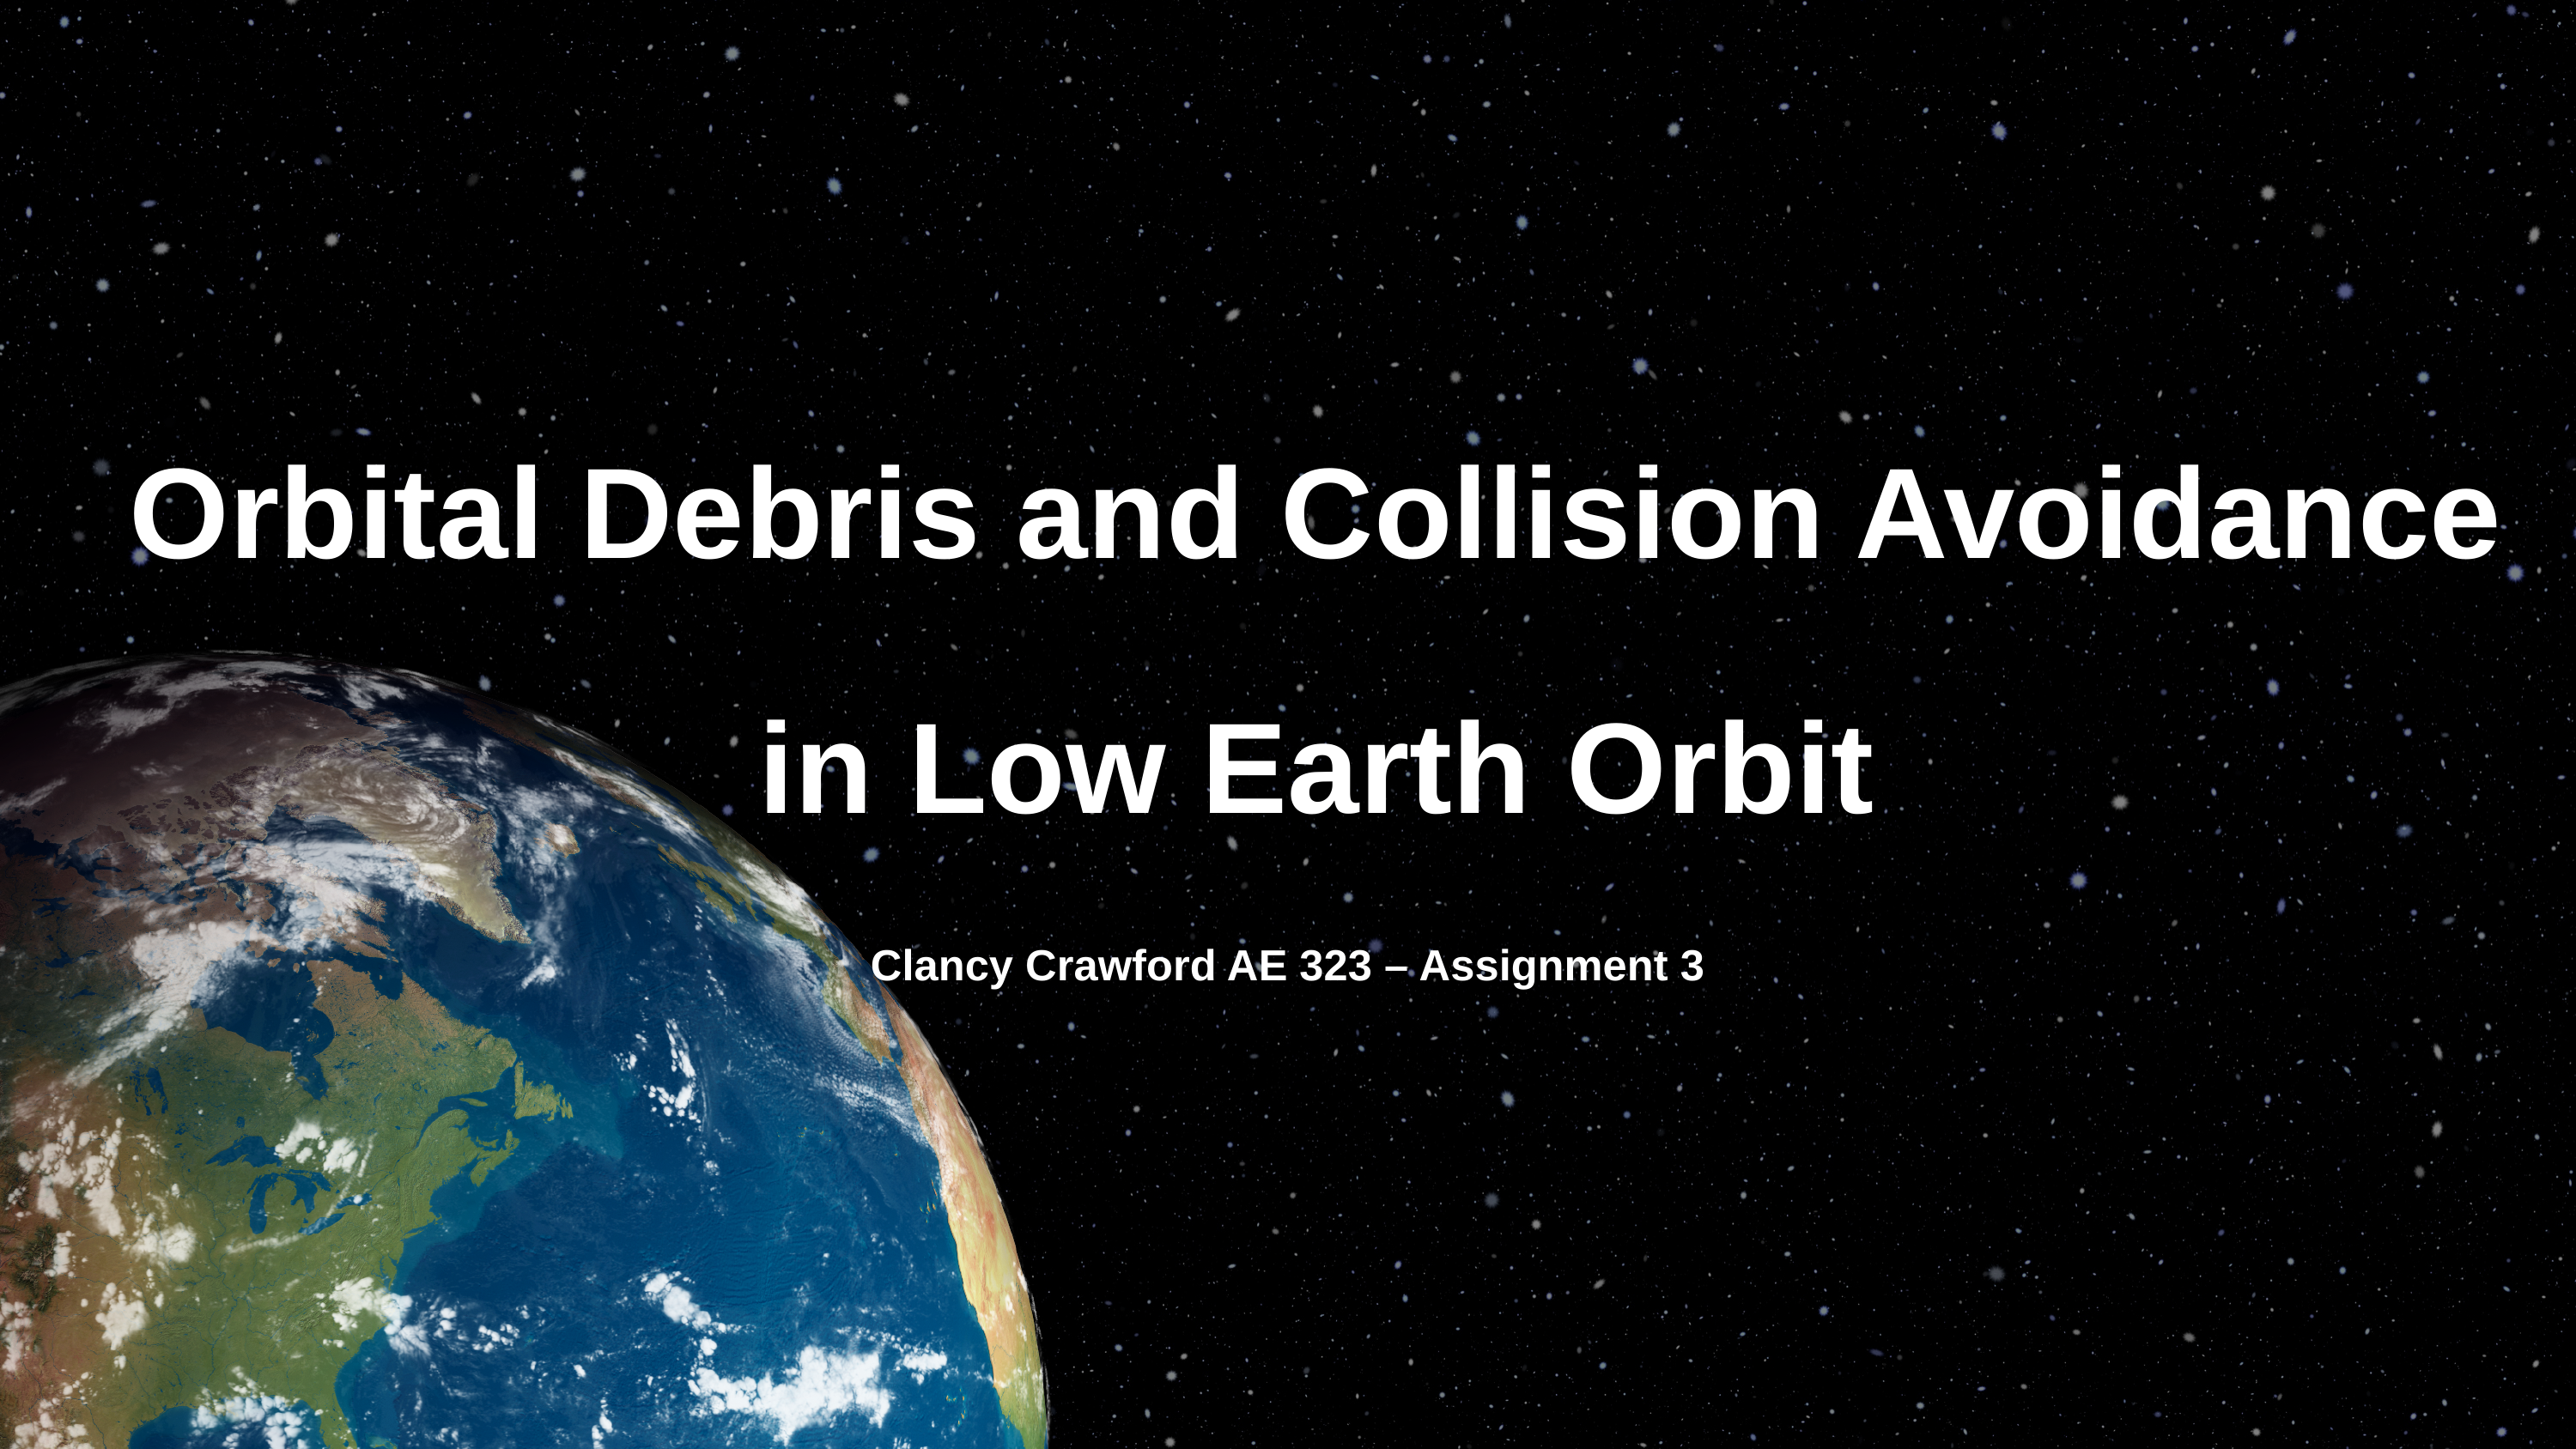

Orbital Debris and Collision Avoidance in Low Earth Orbit

Clancy Crawford AE 323 – Assignment 3